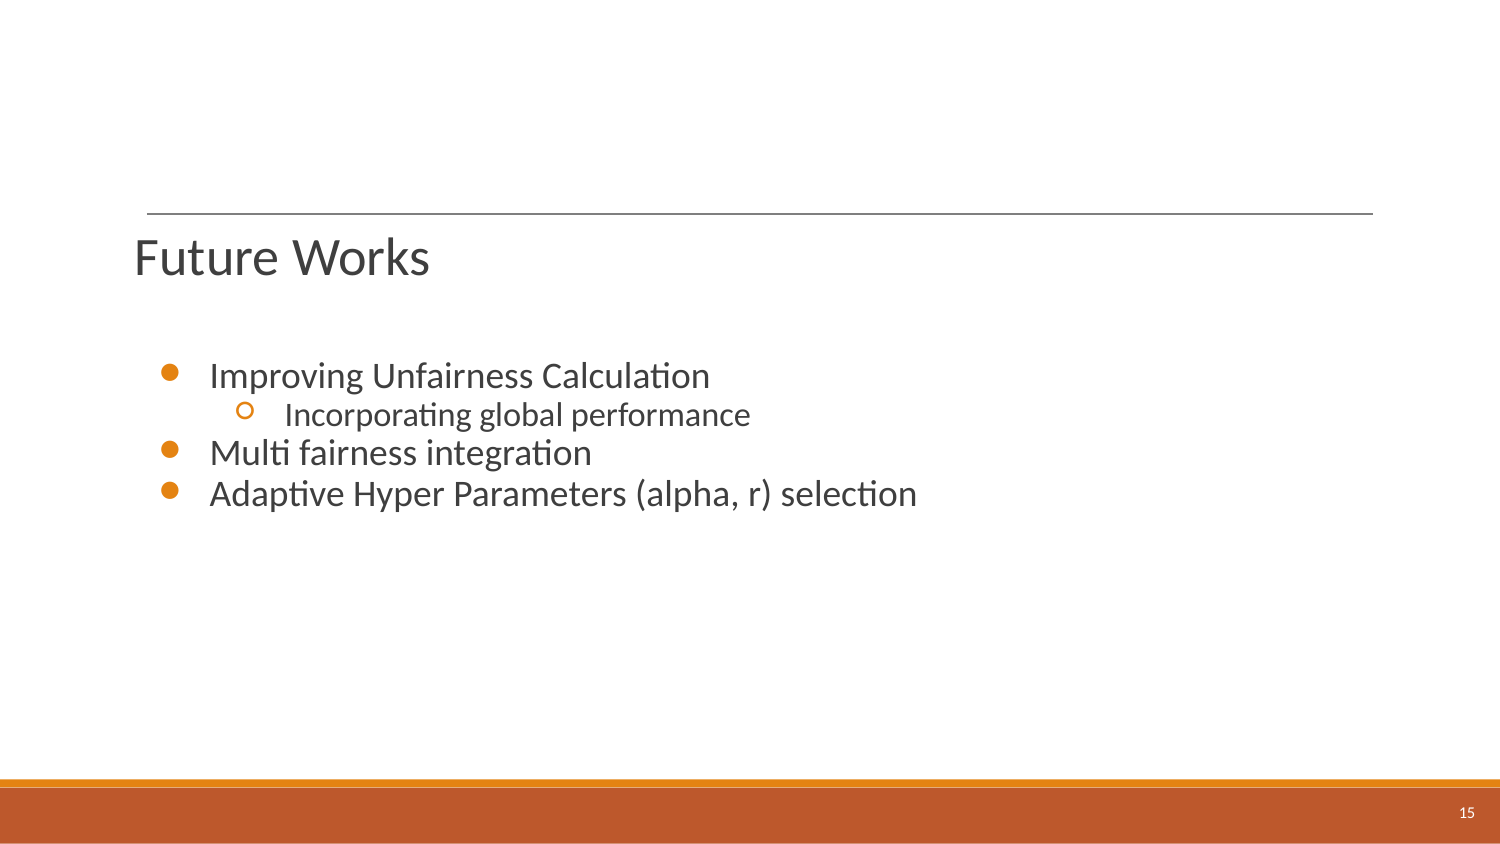

# Future Works
Improving Unfairness Calculation
Incorporating global performance
Multi fairness integration
Adaptive Hyper Parameters (alpha, r) selection

15